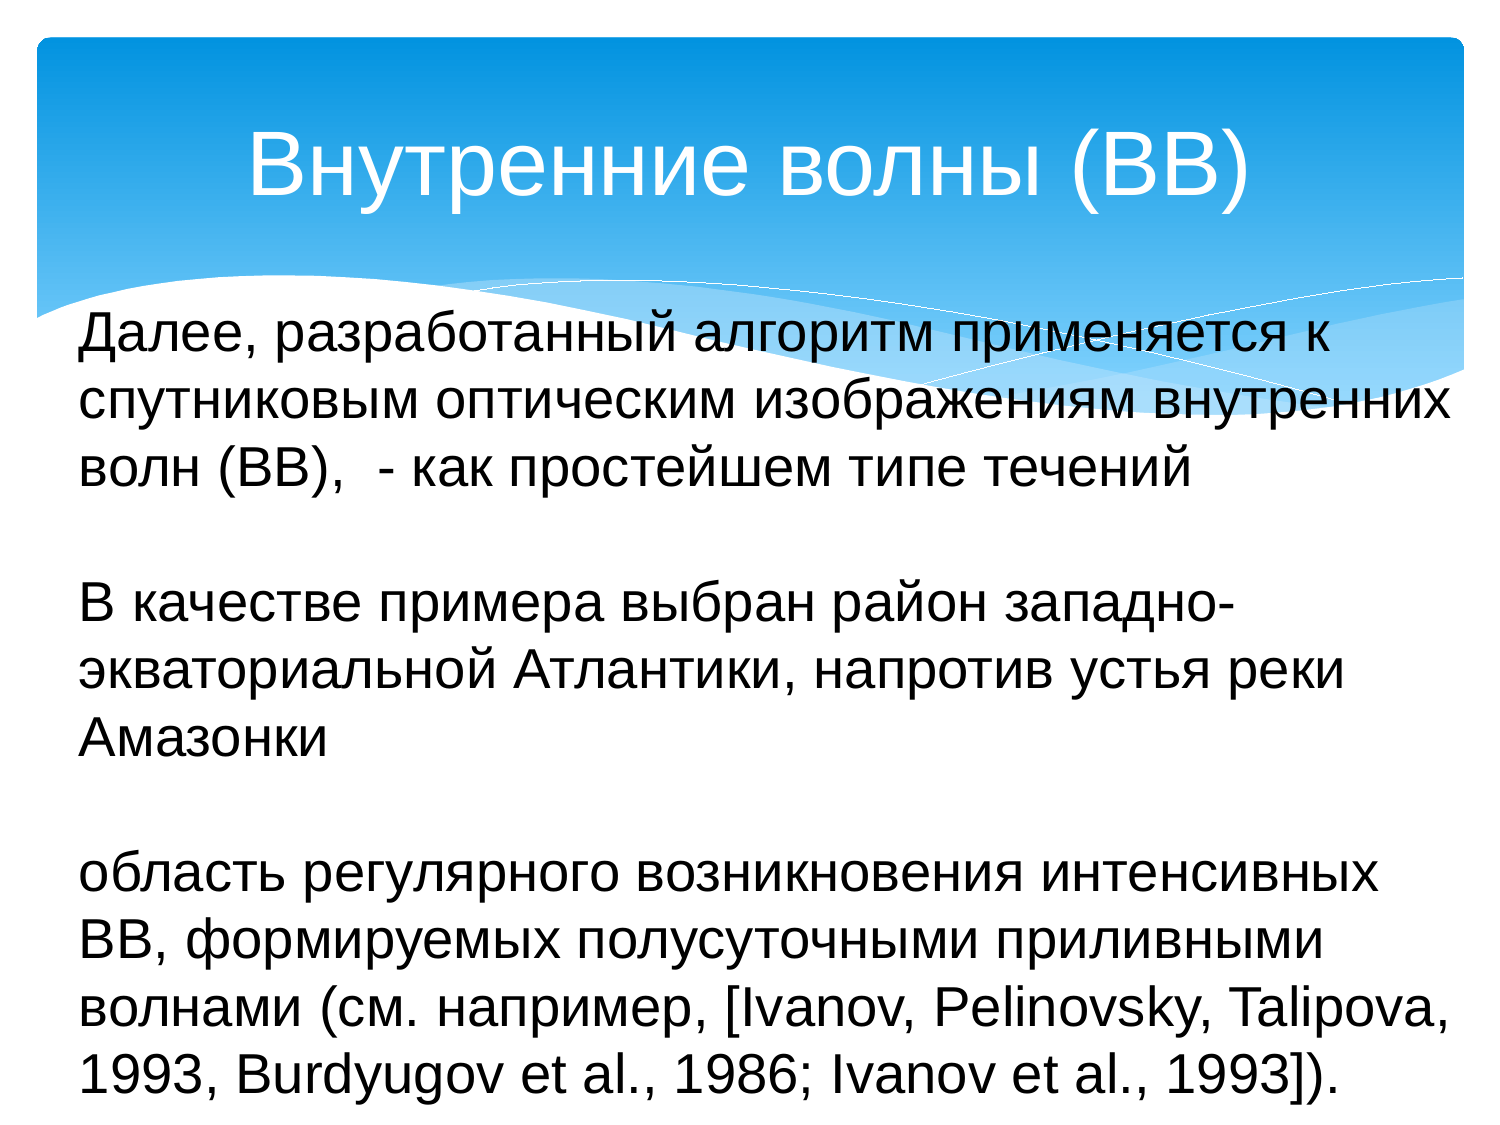

# Внутренние волны (ВВ)
Далее, разработанный алгоритм применяется к спутниковым оптическим изображениям внутренних волн (ВВ),  - как простейшем типе течений

В качестве примера выбран район западно-экваториальной Атлантики, напротив устья реки Амазонки

область регулярного возникновения интенсивных ВВ, формируемых полусуточными приливными волнами (см. например, [Ivanov, Pelinovsky, Talipova, 1993, Burdyugov et al., 1986; Ivanov et al., 1993]).